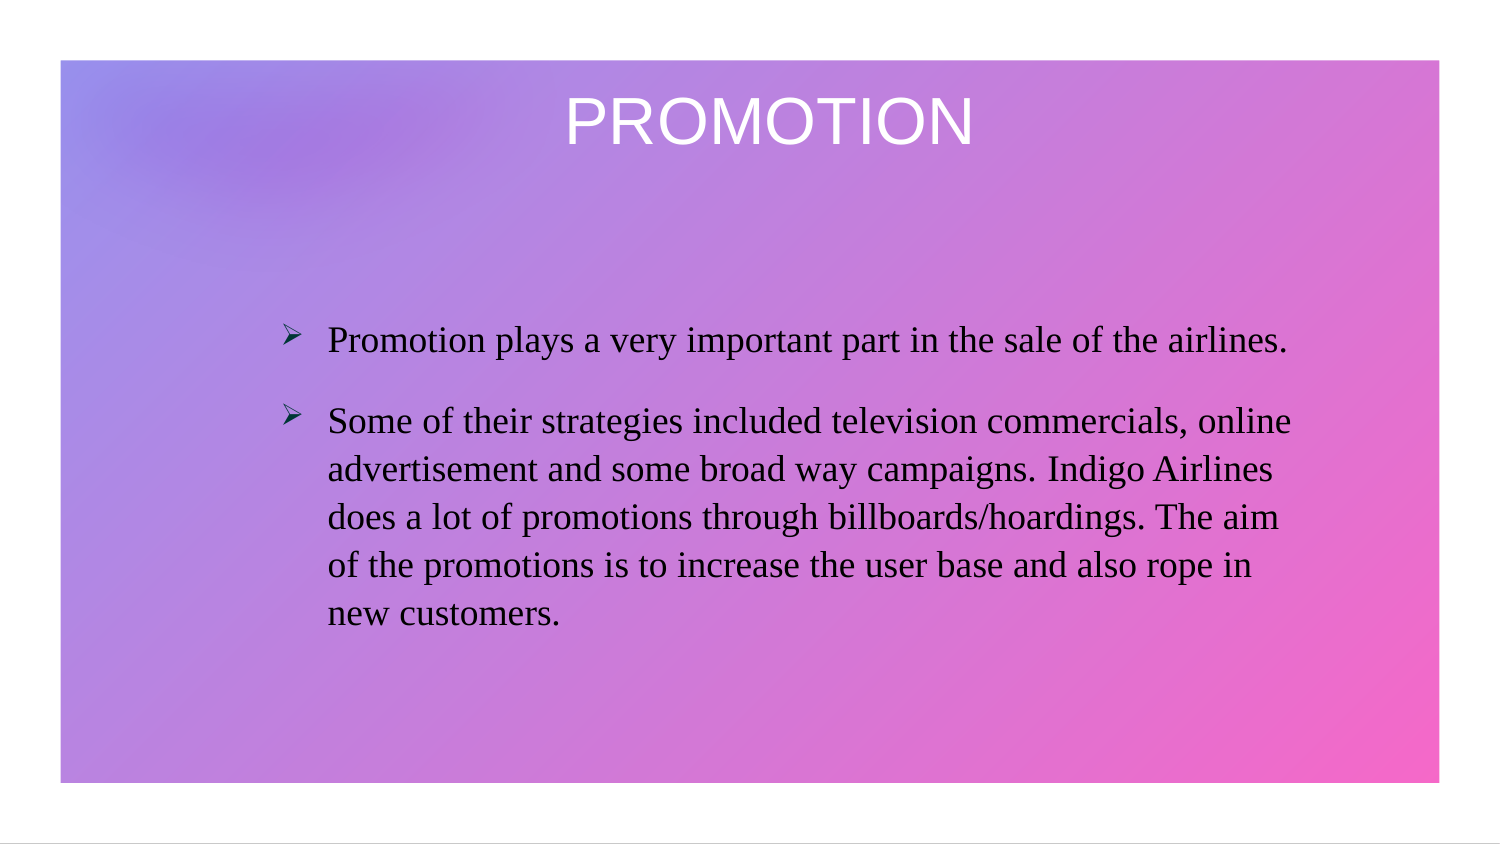

# PROMOTION
Promotion plays a very important part in the sale of the airlines.
Some of their strategies included television commercials, online advertisement and some broad way campaigns. Indigo Airlines does a lot of promotions through billboards/hoardings. The aim of the promotions is to increase the user base and also rope in new customers.